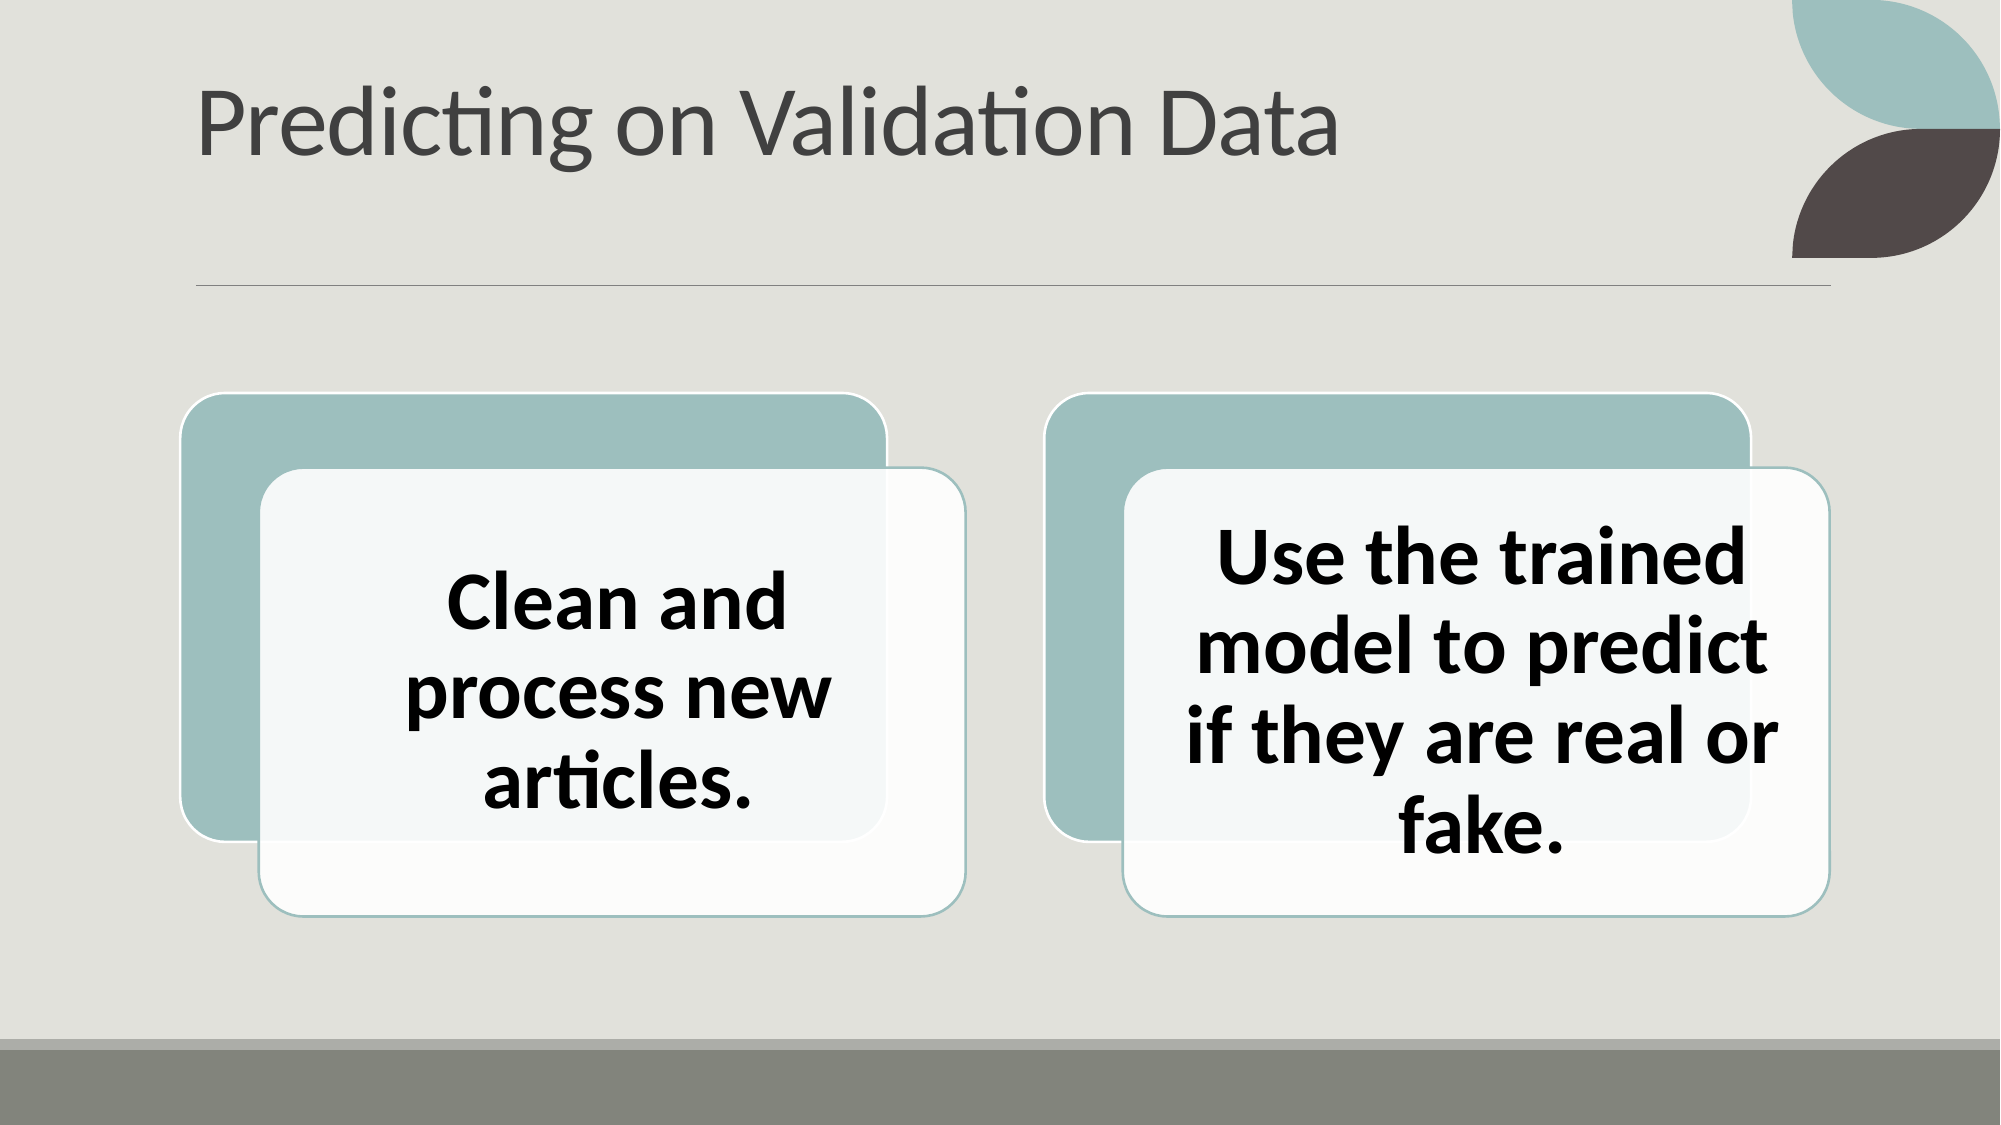

# Predicting on Validation Data

Clean and process new articles.
Use the trained model to predict if they are real or fake.